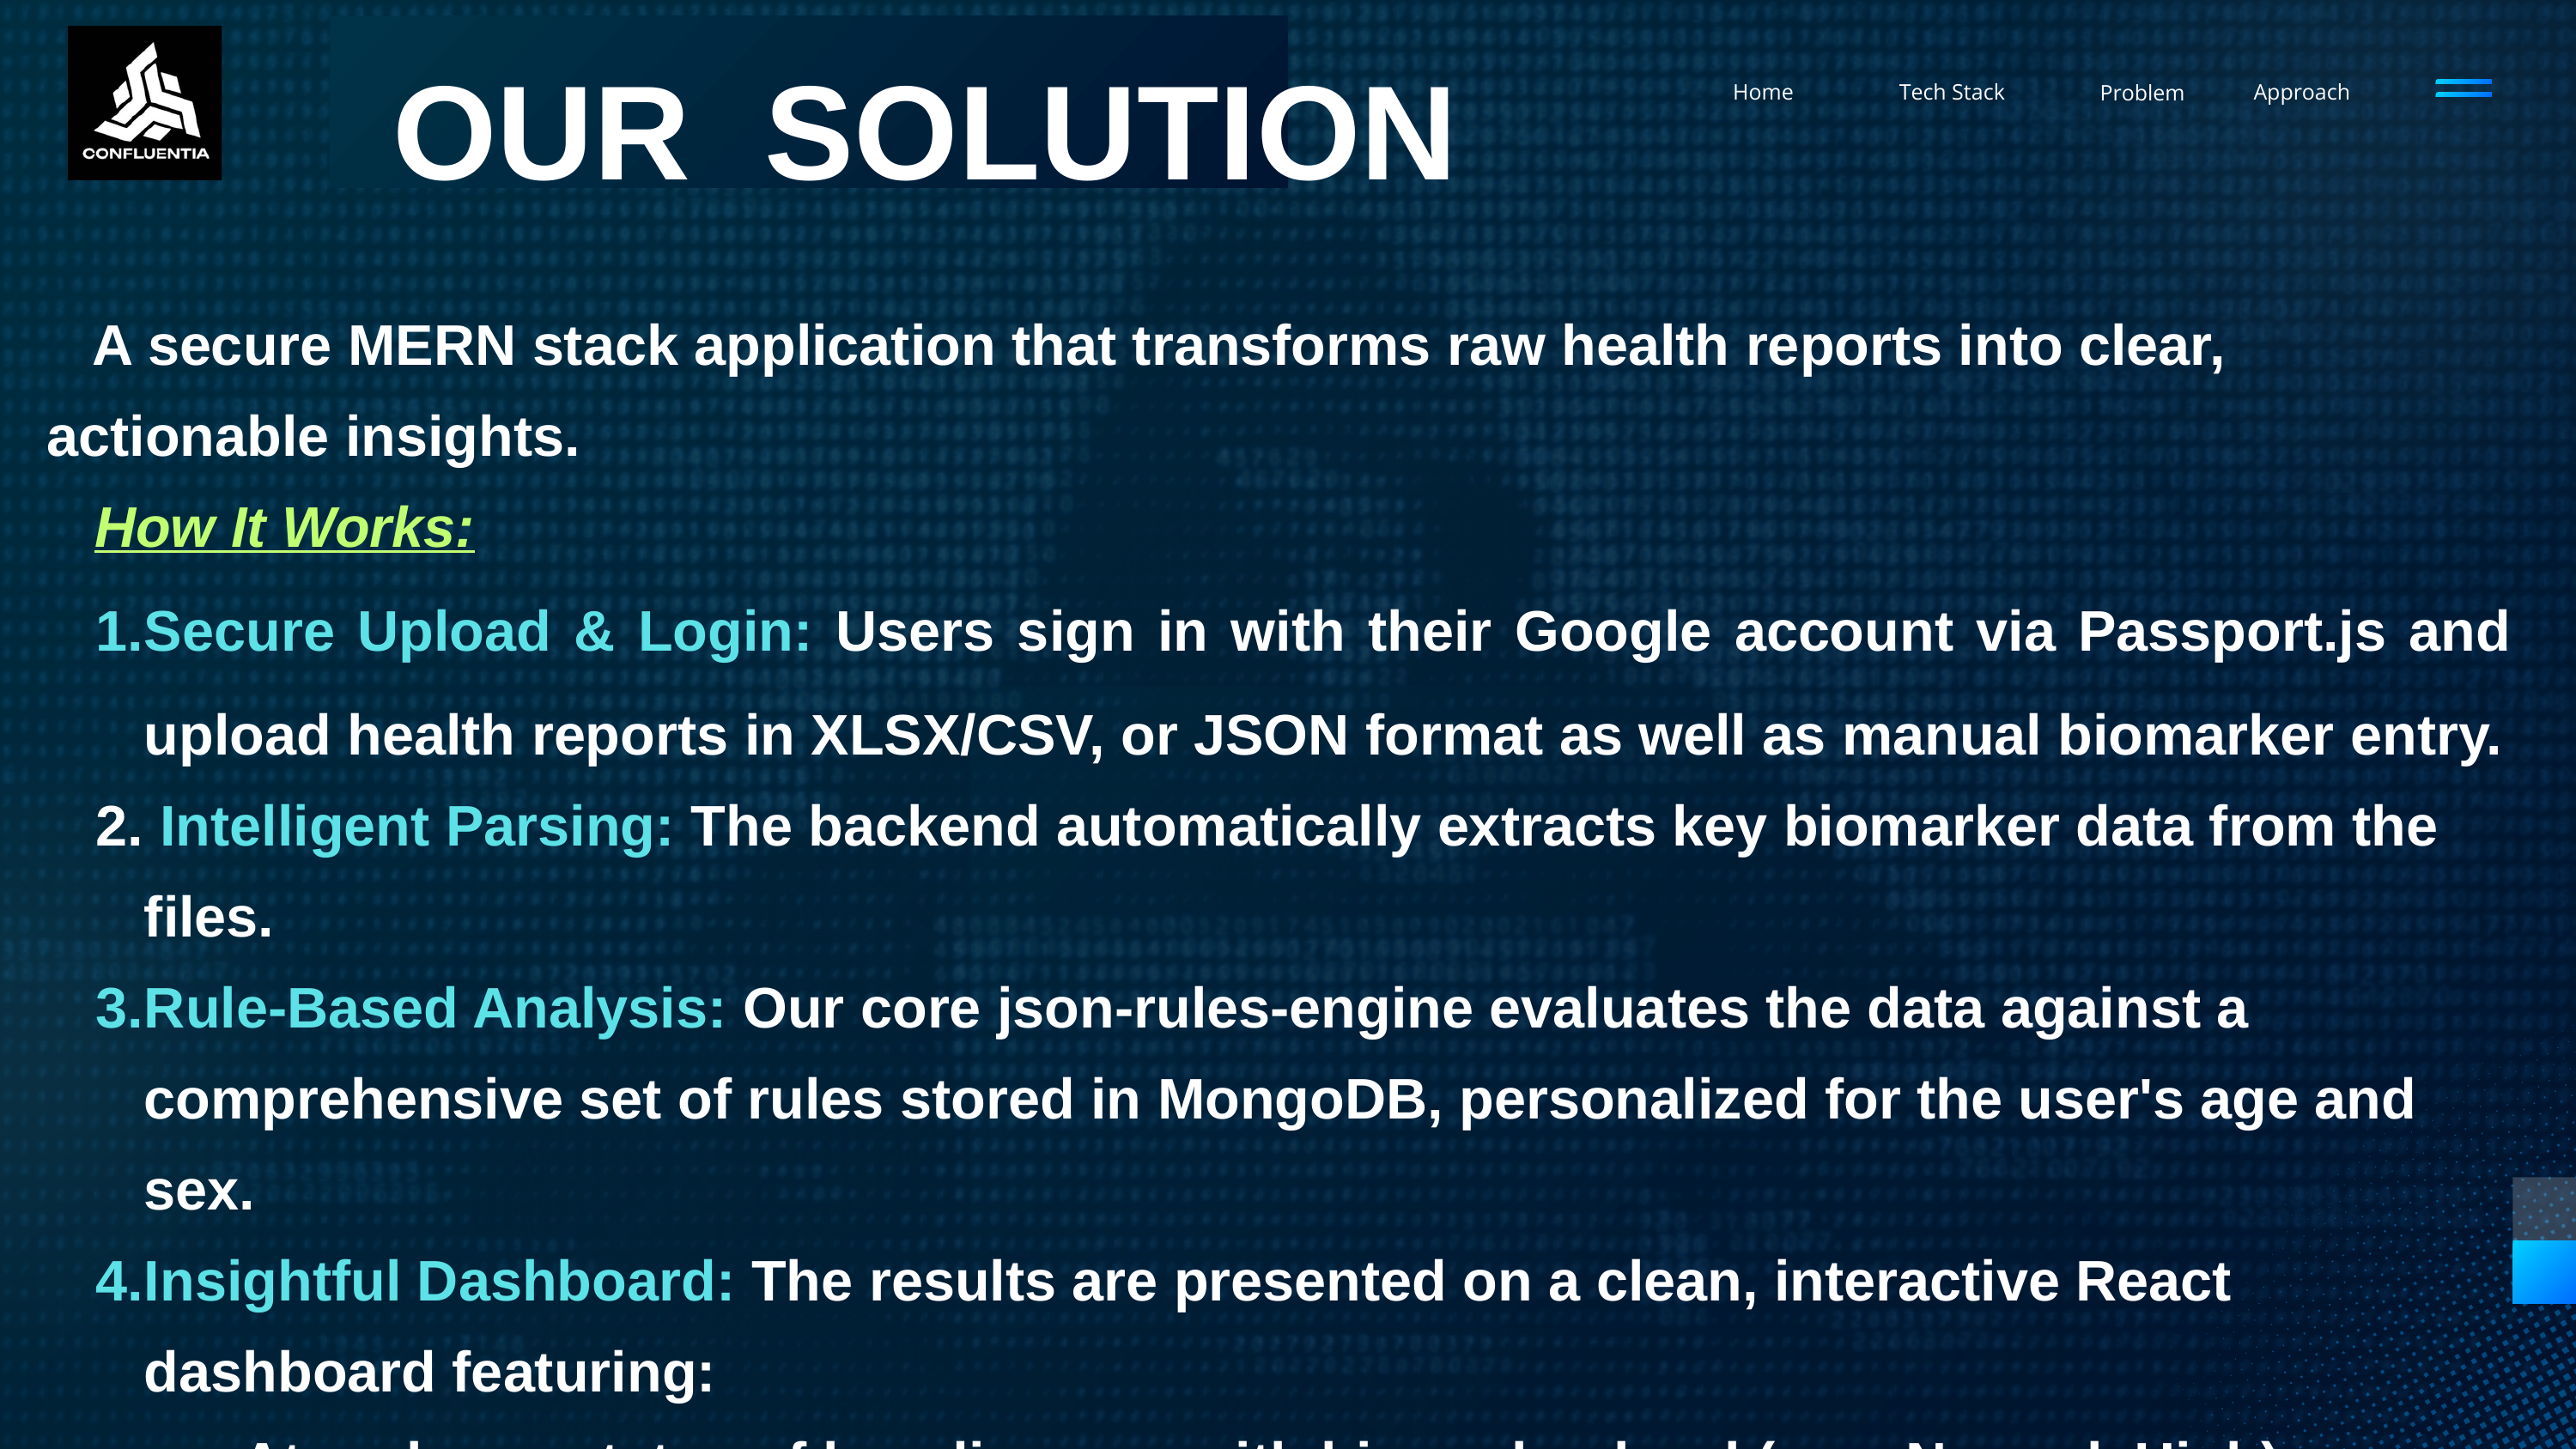

OUR  SOLUTION

Tech Stack
Approach
Home
Problem

   A secure MERN stack application that transforms raw health reports into clear, actionable insights.
   How It Works:
Secure Upload & Login: Users sign in with their Google account via Passport.js and upload health reports in XLSX/CSV, or JSON format as well as manual biomarker entry.
 Intelligent Parsing: The backend automatically extracts key biomarker data from the files.
Rule-Based Analysis: Our core json-rules-engine evaluates the data against a comprehensive set of rules stored in MongoDB, personalized for the user's age and sex.
Insightful Dashboard: The results are presented on a clean, interactive React dashboard featuring:
At-a-glance status of key diseases with biomarker level (e.g., Normal, High).
Simple, actionable recommendations in plain language.